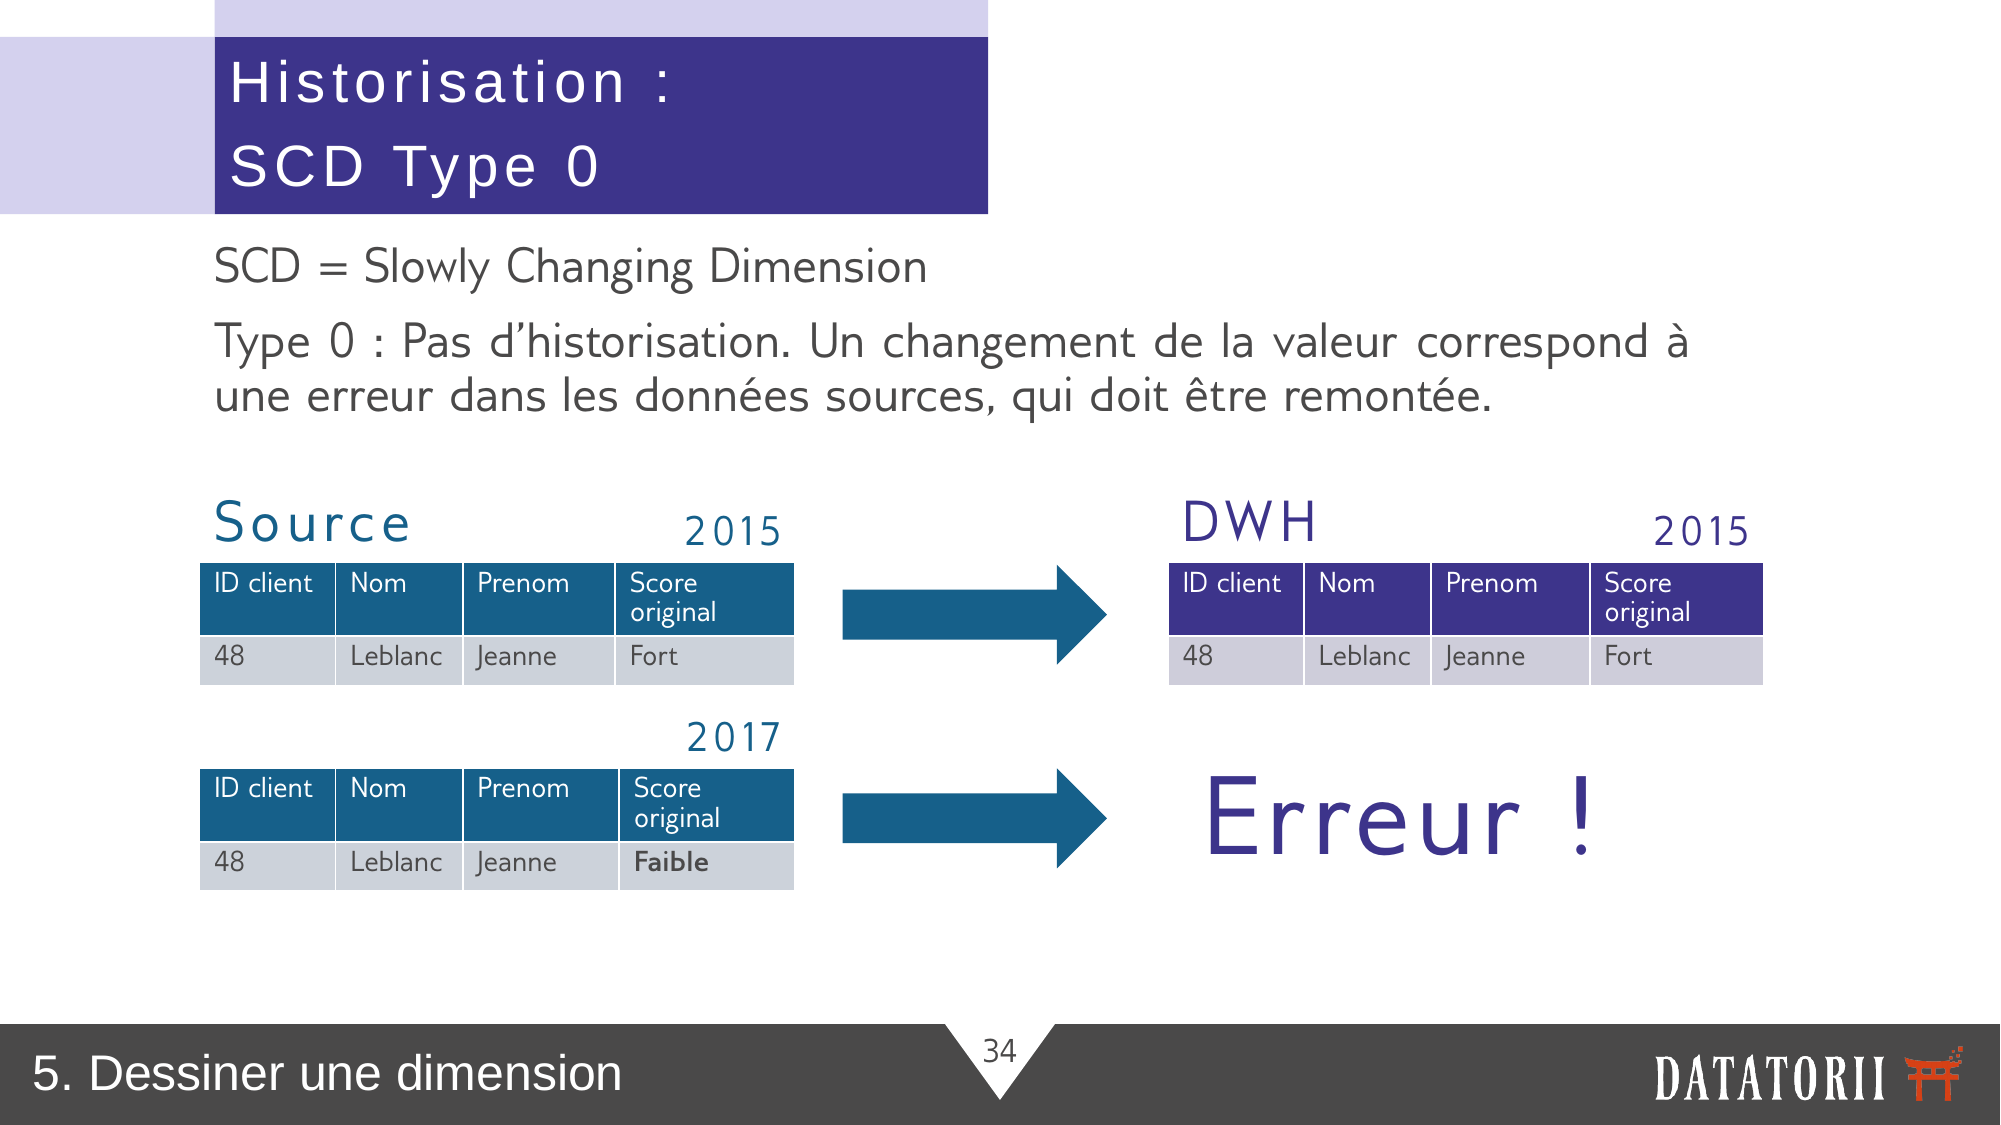

Historisation :
SCD Type 0
SCD = Slowly Changing Dimension
Type 0 : Pas d’historisation. Un changement de la valeur correspond à une erreur dans les données sources, qui doit être remontée.
Source
DWH
2015
2015
| ID client | Nom | Prenom | Score original |
| --- | --- | --- | --- |
| 48 | Leblanc | Jeanne | Fort |
| ID client | Nom | Prenom | Score original |
| --- | --- | --- | --- |
| 48 | Leblanc | Jeanne | Fort |

2017
Erreur !
| ID client | Nom | Prenom | Score original |
| --- | --- | --- | --- |
| 48 | Leblanc | Jeanne | Faible |

5. Dessiner une dimension